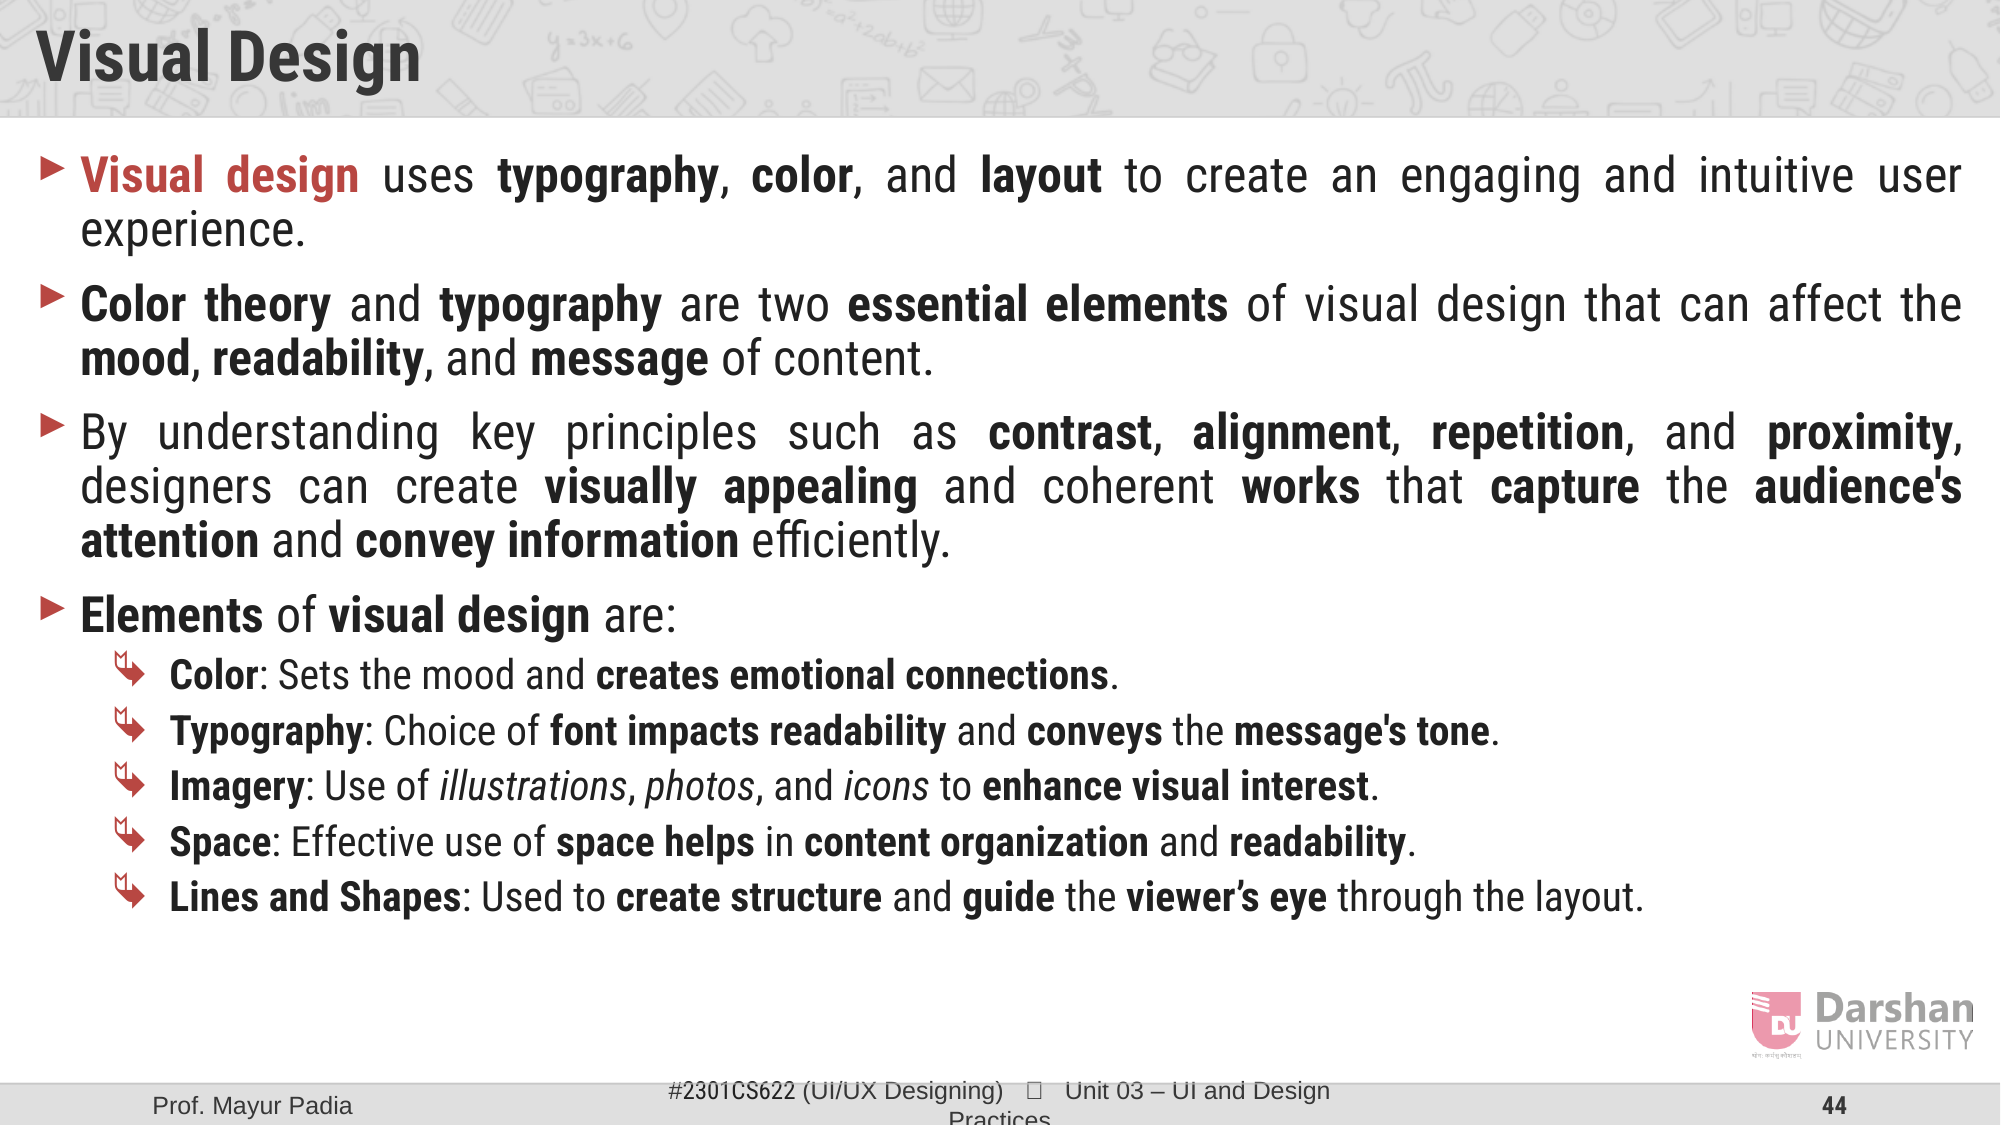

# Visual Design
Visual design uses typography, color, and layout to create an engaging and intuitive user experience.
Color theory and typography are two essential elements of visual design that can affect the mood, readability, and message of content.
By understanding key principles such as contrast, alignment, repetition, and proximity, designers can create visually appealing and coherent works that capture the audience's attention and convey information efficiently.
Elements of visual design are:
Color: Sets the mood and creates emotional connections.
Typography: Choice of font impacts readability and conveys the message's tone.
Imagery: Use of illustrations, photos, and icons to enhance visual interest.
Space: Effective use of space helps in content organization and readability.
Lines and Shapes: Used to create structure and guide the viewer’s eye through the layout.